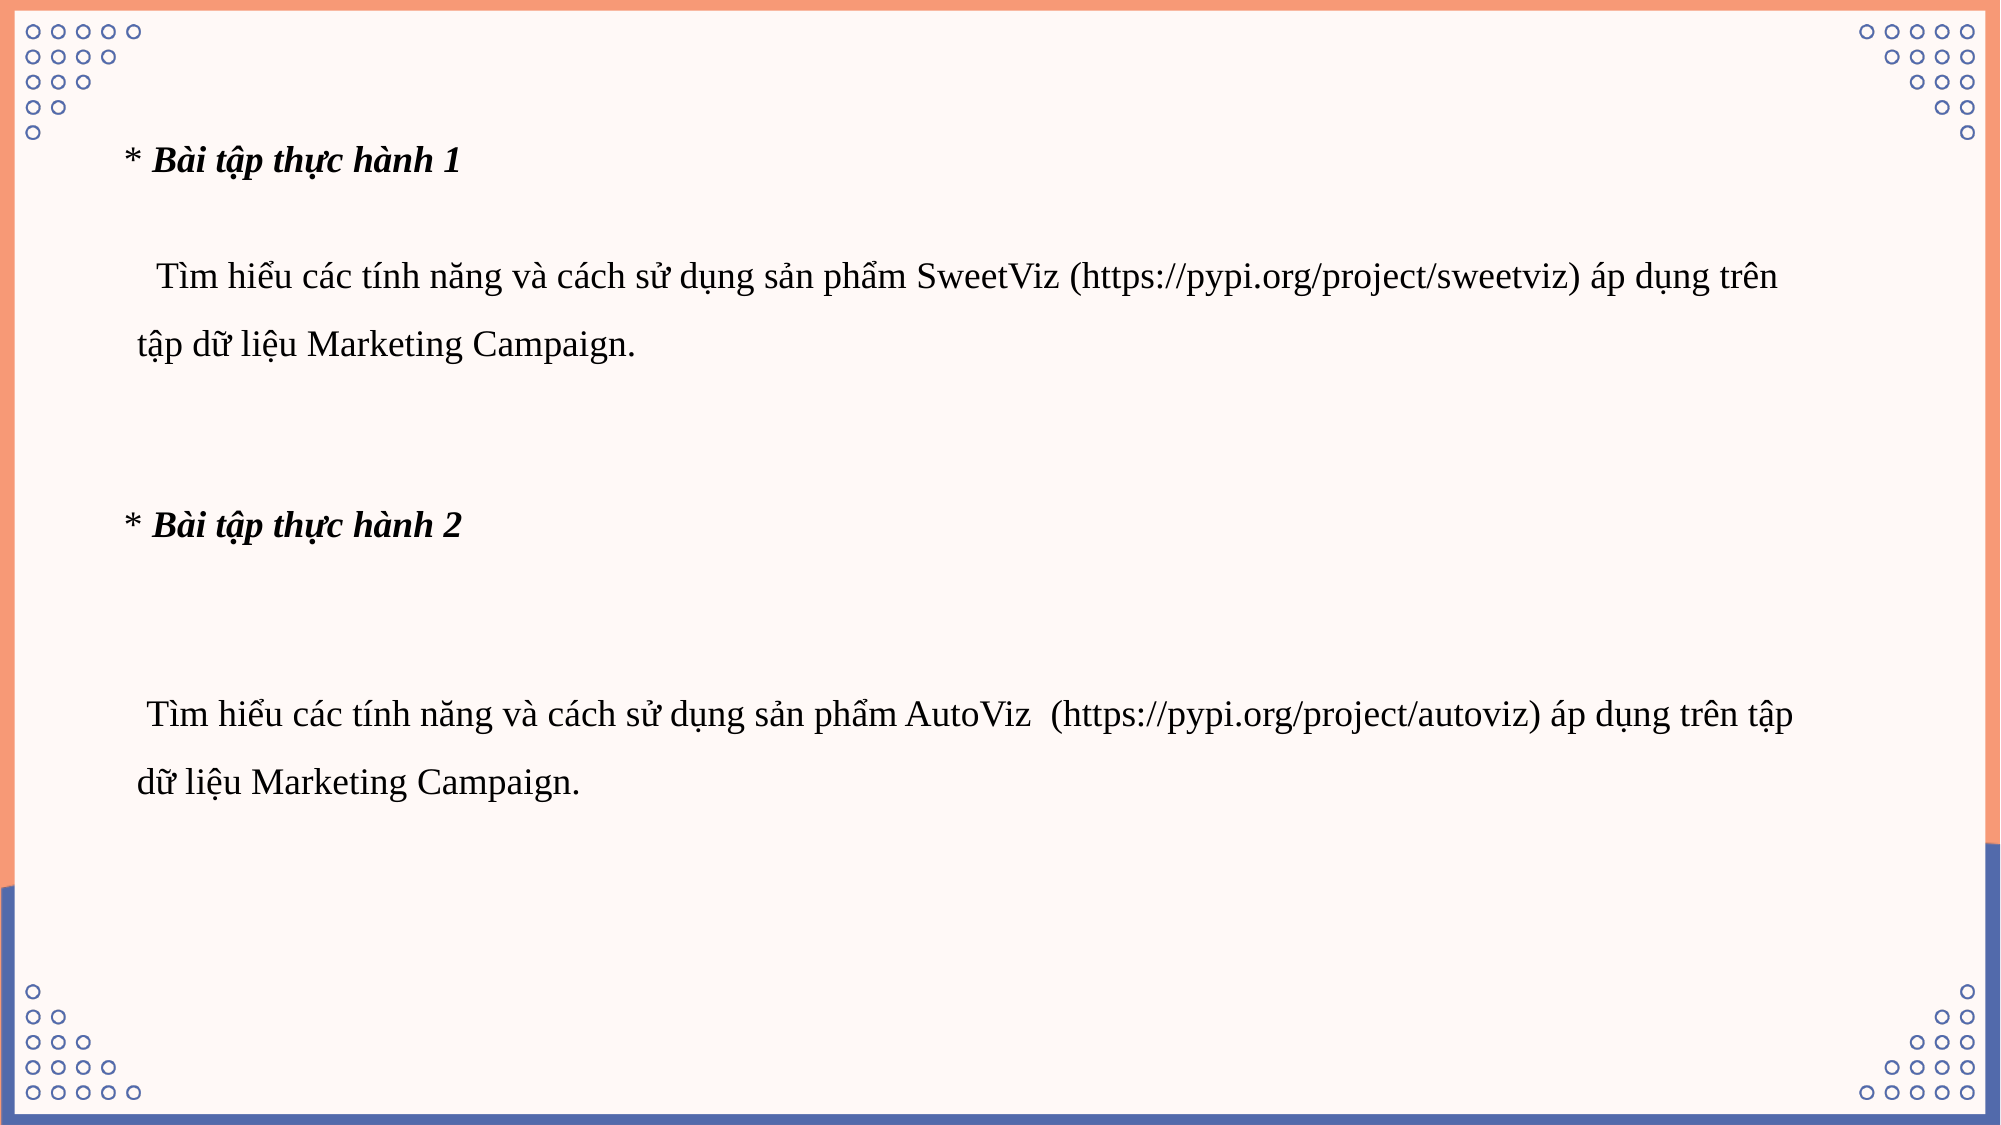

* Bài tập thực hành 1
# Tìm hiểu các tính năng và cách sử dụng sản phẩm SweetViz (https://pypi.org/project/sweetviz) áp dụng trên tập dữ liệu Marketing Campaign.
 * Bài tập thực hành 2
 Tìm hiểu các tính năng và cách sử dụng sản phẩm AutoViz  (https://pypi.org/project/autoviz) áp dụng trên tập dữ liệu Marketing Campaign.